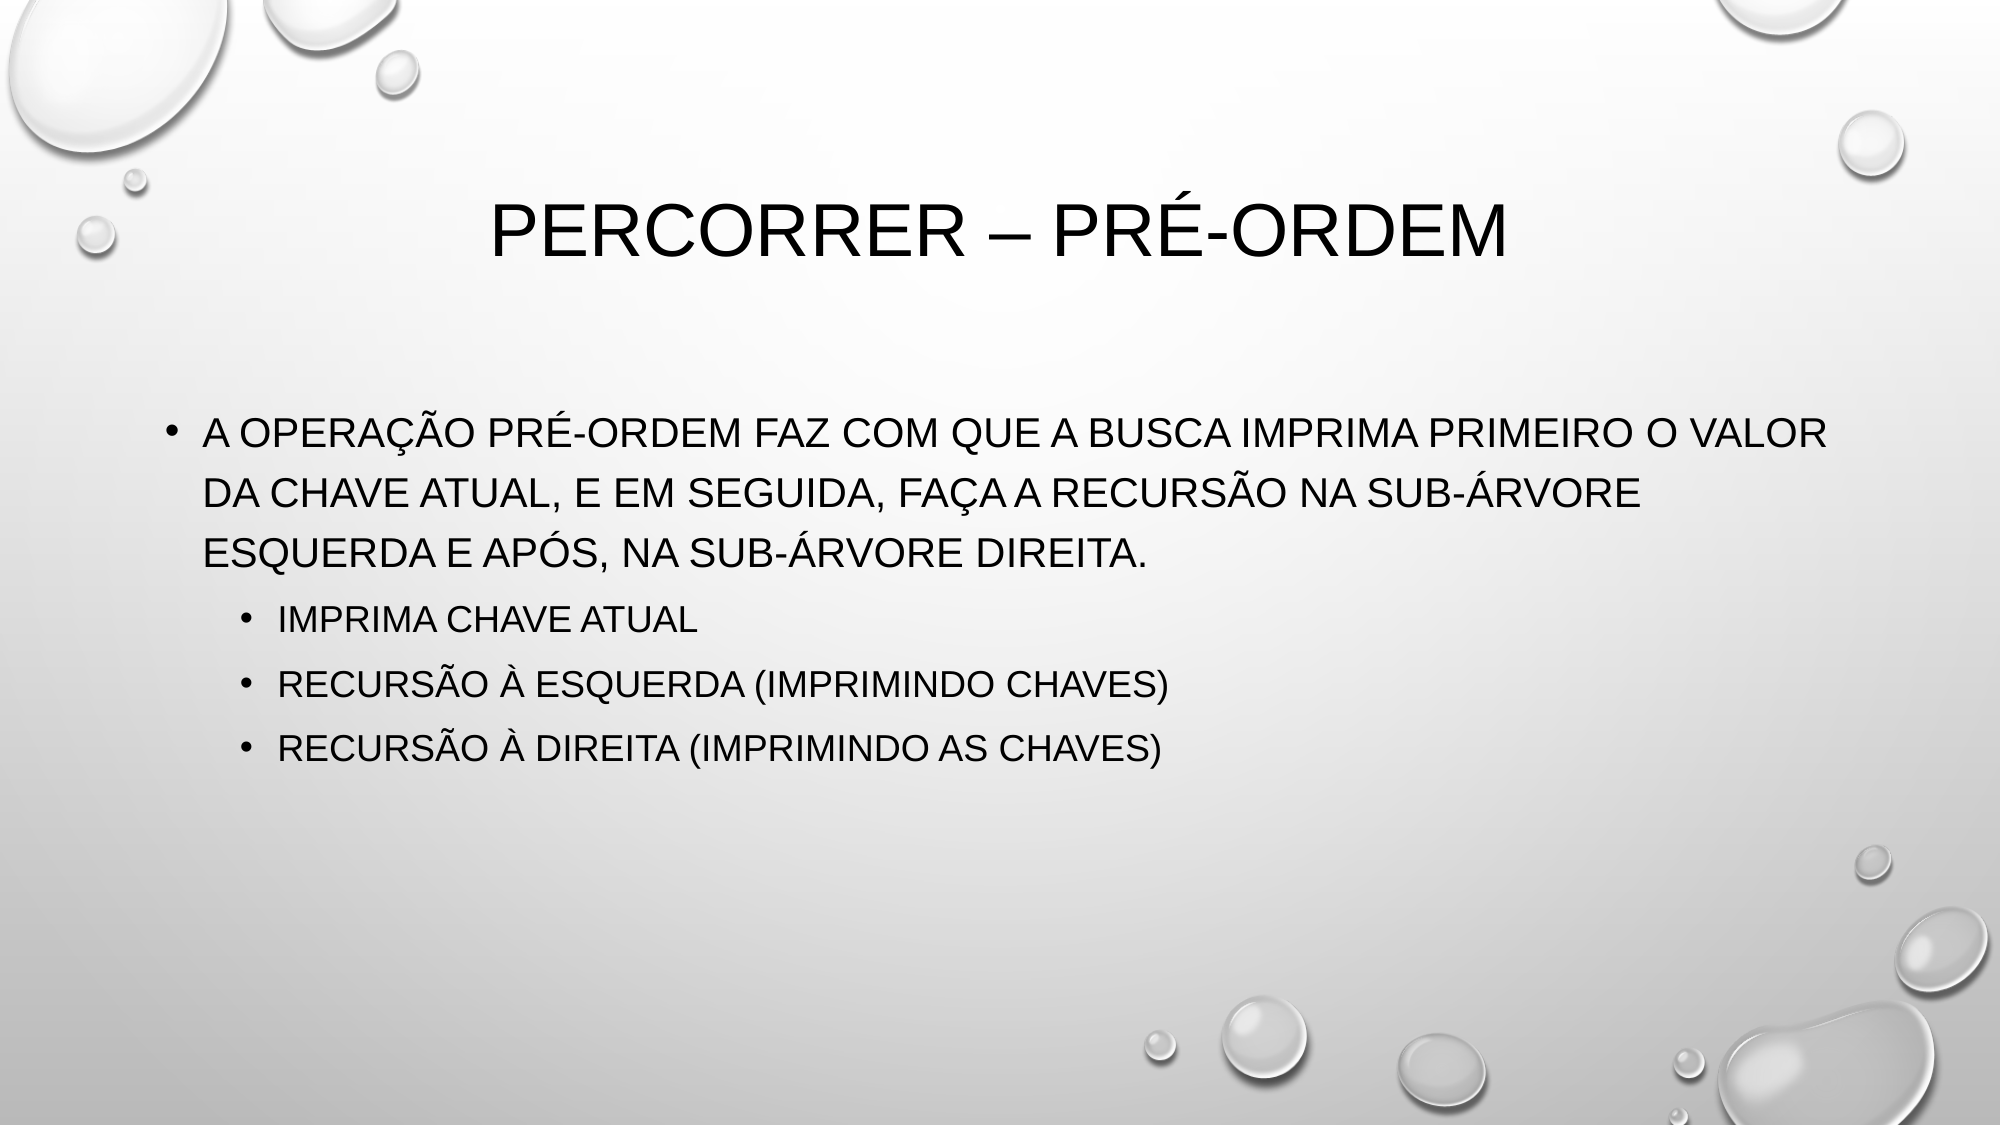

# Percorrer – pré-ordem
A operação pré-ordem faz com que a busca imprima primeiro o valor da chave atual, e em seguida, faça a recursão na sub-árvore esquerda e após, na sub-árvore direita.
Imprima chave atual
Recursão à esquerda (imprimindo chaves)
Recursão à direita (imprimindo as chaves)